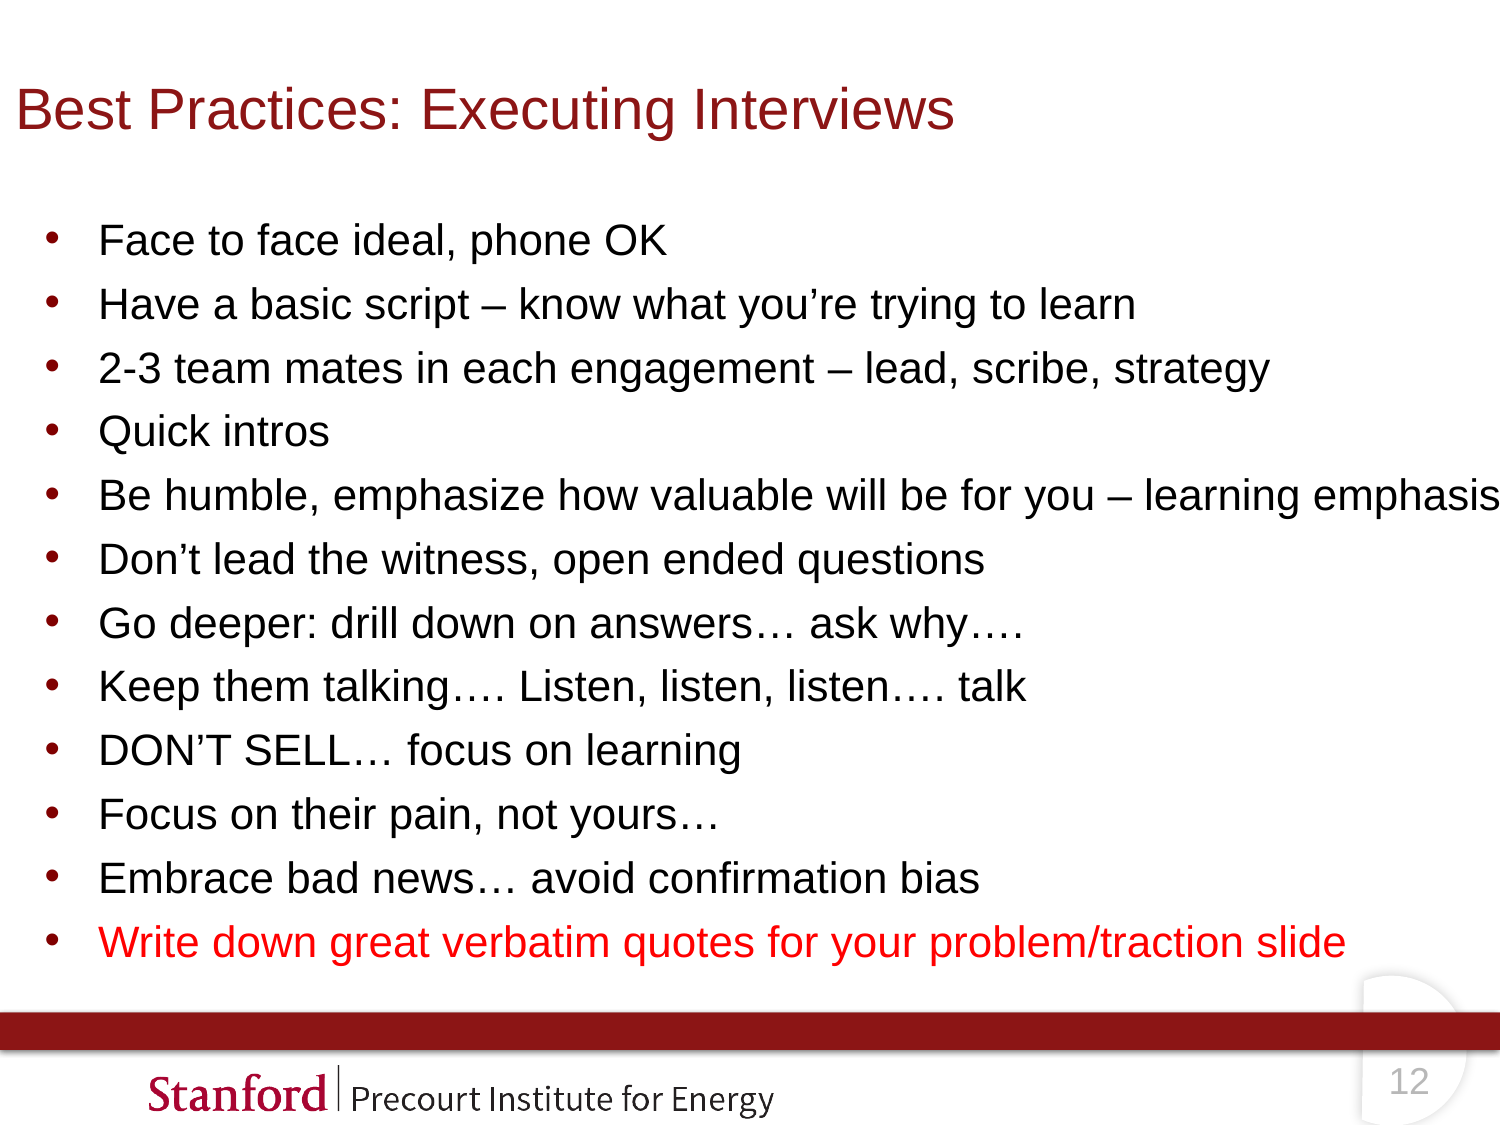

# Best Practices: Executing Interviews

Face to face ideal, phone OK
Have a basic script – know what you’re trying to learn
2-3 team mates in each engagement – lead, scribe, strategy
Quick intros
Be humble, emphasize how valuable will be for you – learning emphasis
Don’t lead the witness, open ended questions
Go deeper: drill down on answers… ask why….
Keep them talking…. Listen, listen, listen…. talk
DON’T SELL… focus on learning
Focus on their pain, not yours…
Embrace bad news… avoid confirmation bias
Write down great verbatim quotes for your problem/traction slide

12